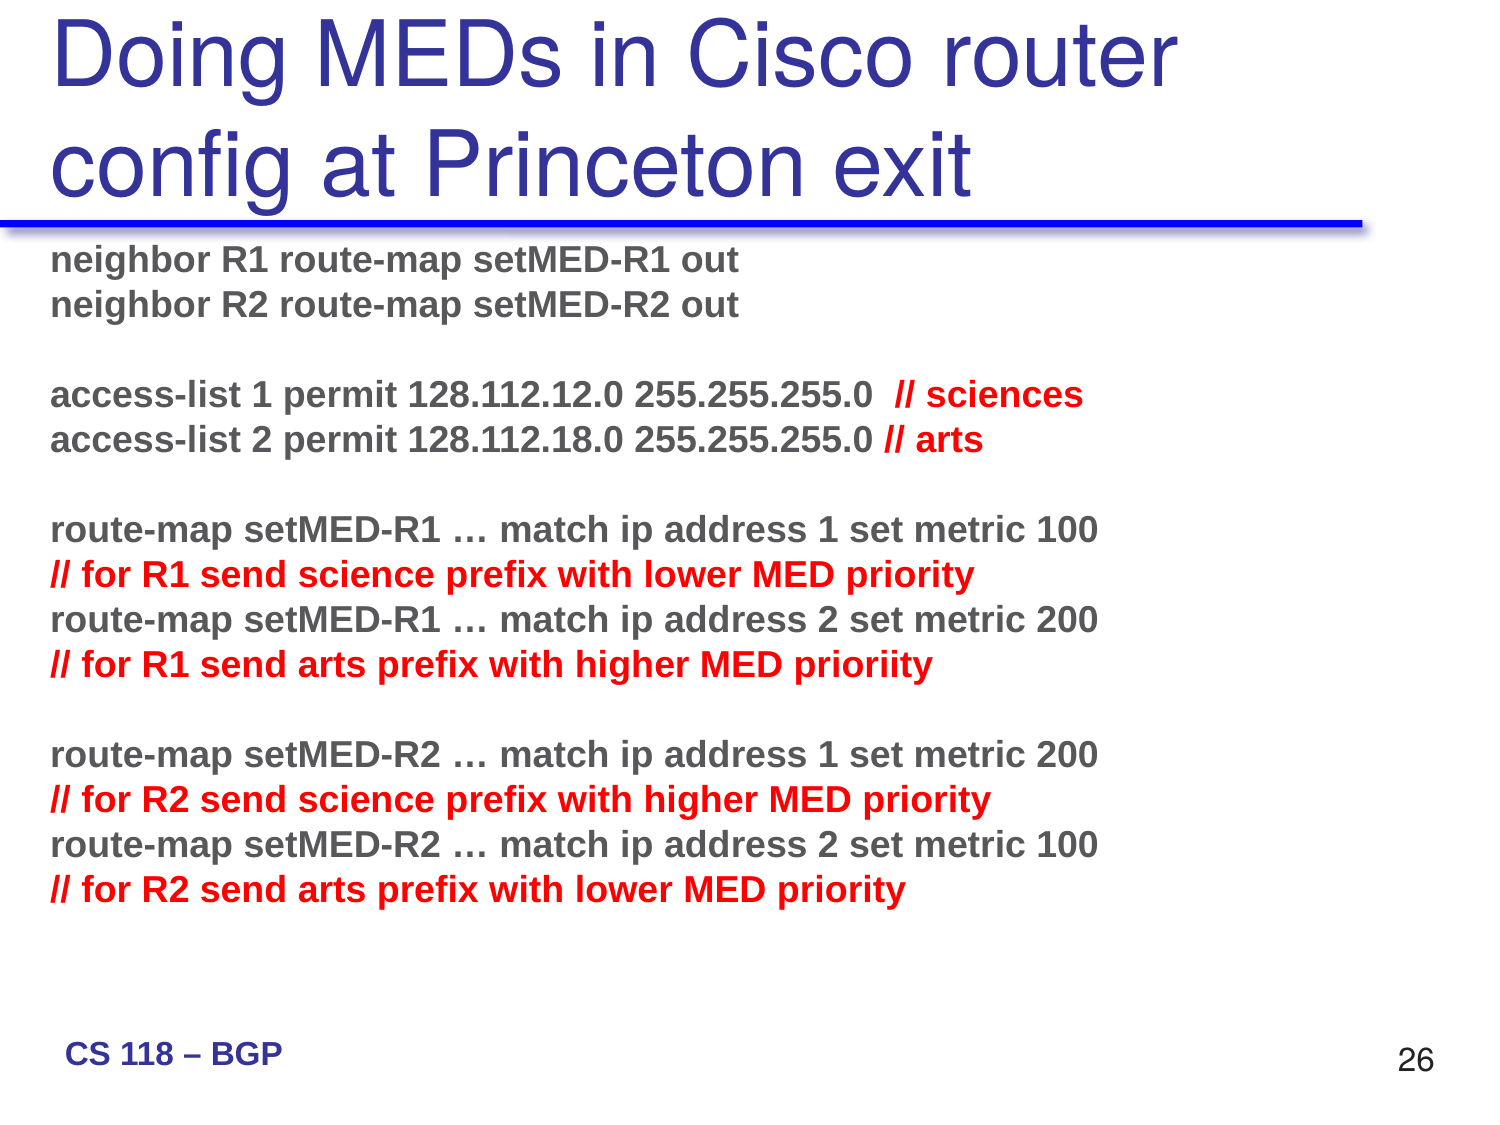

# Doing MEDs in Cisco router config at Princeton exit
neighbor R1 route-map setMED-R1 out
neighbor R2 route-map setMED-R2 out

access-list 1 permit 128.112.12.0 255.255.255.0  // sciences
access-list 2 permit 128.112.18.0 255.255.255.0 // arts

route-map setMED-R1 … match ip address 1 set metric 100
// for R1 send science prefix with lower MED priority
route-map setMED-R1 … match ip address 2 set metric 200
// for R1 send arts prefix with higher MED prioriity

route-map setMED-R2 … match ip address 1 set metric 200
// for R2 send science prefix with higher MED priority
route-map setMED-R2 … match ip address 2 set metric 100
// for R2 send arts prefix with lower MED priority

CS 118 – BGP
26